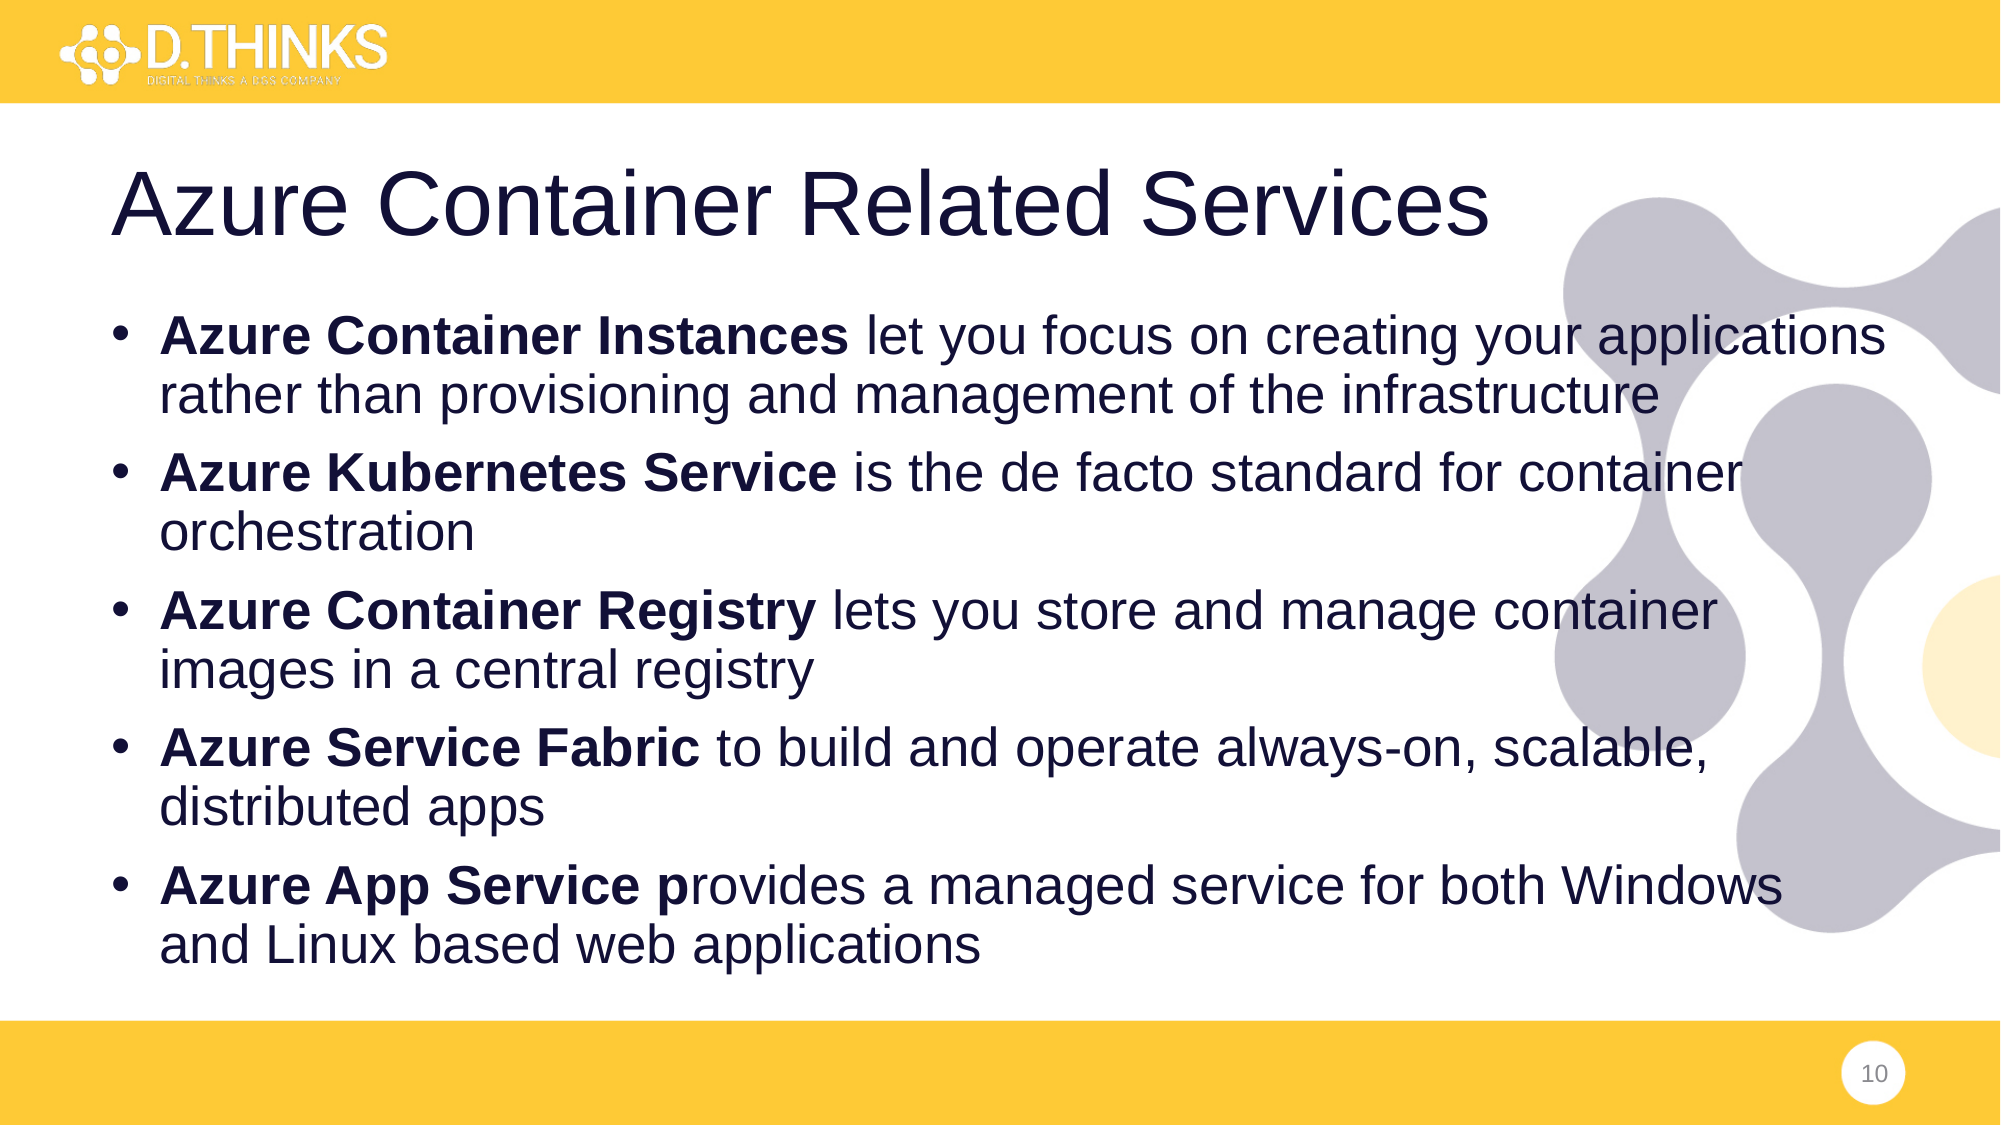

# Azure Container Related Services
Azure Container Instances let you focus on creating your applications rather than provisioning and management of the infrastructure
Azure Kubernetes Service is the de facto standard for container orchestration
Azure Container Registry lets you store and manage container images in a central registry
Azure Service Fabric to build and operate always-on, scalable, distributed apps
Azure App Service provides a managed service for both Windows and Linux based web applications

10